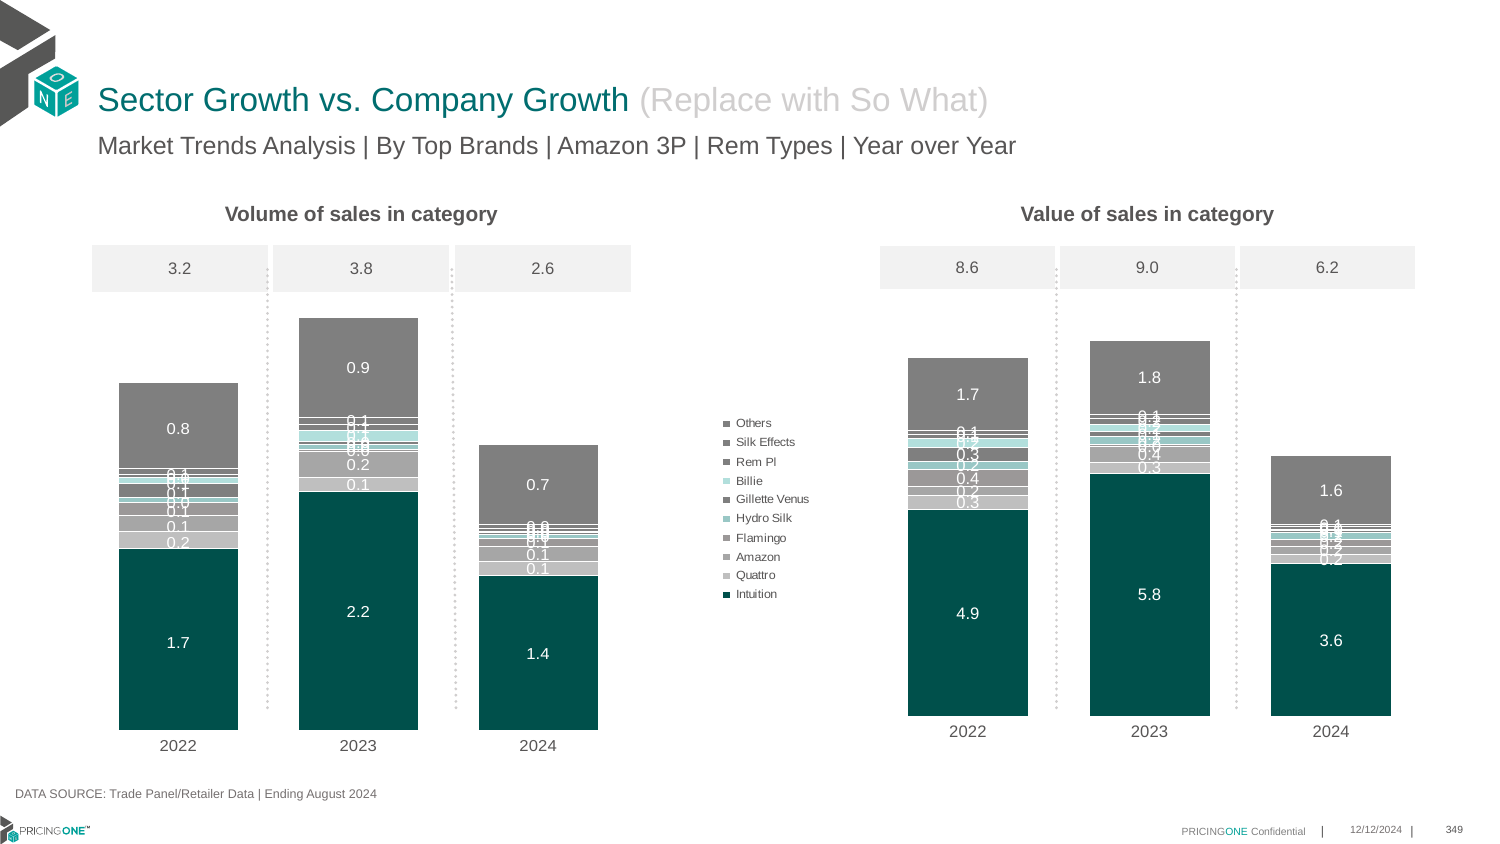

# Sector Growth vs. Company Growth (Replace with So What)
Market Trends Analysis | By Top Brands | Amazon 3P | Rem Types | Year over Year
| Value of sales in category |  |  |
| --- | --- | --- |
| 8.6 | 9.0 | 6.2 |
| Volume of sales in category |  |  |
| --- | --- | --- |
| 3.2 | 3.8 | 2.6 |

### Chart

| Category | Intuition | Quattro | Amazon | Flamingo | Hydro Silk | Gillette Venus | Billie | Rem Pl | Silk Effects | Others |
|---|---|---|---|---|---|---|---|---|---|---|
| 2022 | 4.934678 | 0.333712 | 0.218356 | 0.399971 | 0.197039 | 0.332834 | 0.218665 | 0.098874 | 0.090405 | 1.733214 |
| 2023 | 5.805874 | 0.256514 | 0.369206 | 0.044658 | 0.197284 | 0.13041 | 0.161289 | 0.15049 | 0.088583 | 1.769553 |
| 2024 | 3.636233 | 0.224478 | 0.190622 | 0.165919 | 0.16169 | 0.060341 | 0.027819 | 0.055878 | 0.061665 | 1.641114 |

### Chart

| Category | Intuition | Quattro | Amazon | Flamingo | Hydro Silk | Gillette Venus | Billie | Rem Pl | Silk Effects | Others |
|---|---|---|---|---|---|---|---|---|---|---|
| 2022 | 1.682706 | 0.156775 | 0.141818 | 0.128087 | 0.044689 | 0.127984 | 0.050178 | 0.035342 | 0.052606 | 0.793265 |
| 2023 | 2.204133 | 0.129583 | 0.242384 | 0.017321 | 0.046862 | 0.031756 | 0.098076 | 0.053915 | 0.068186 | 0.9169 |
| 2024 | 1.430866 | 0.134737 | 0.128976 | 0.074422 | 0.039142 | 0.017293 | 0.016064 | 0.020873 | 0.042758 | 0.73743 |
DATA SOURCE: Trade Panel/Retailer Data | Ending August 2024

12/12/2024
349